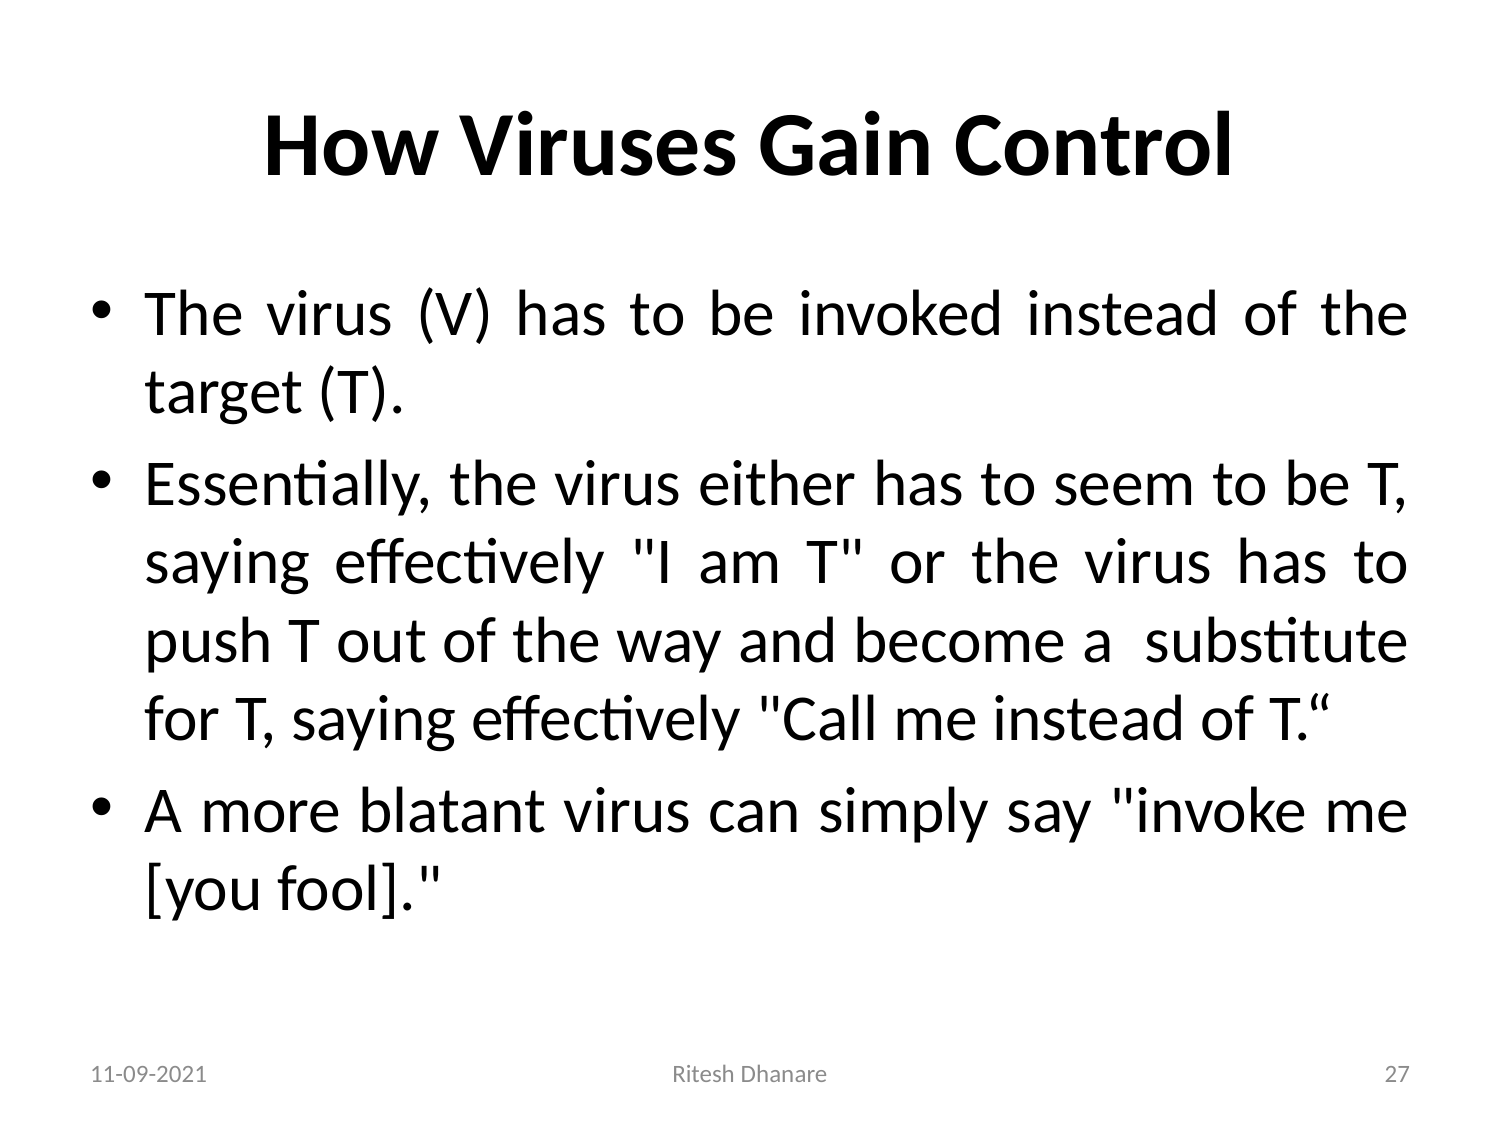

# How Viruses Gain Control
The virus (V) has to be invoked instead of the target (T).
Essentially, the virus either has to seem to be T, saying effectively "I am T" or the virus has to push T out of the way and become a  substitute for T, saying effectively "Call me instead of T.“
A more blatant virus can simply say "invoke me [you fool]."
11-09-2021
Ritesh Dhanare
27